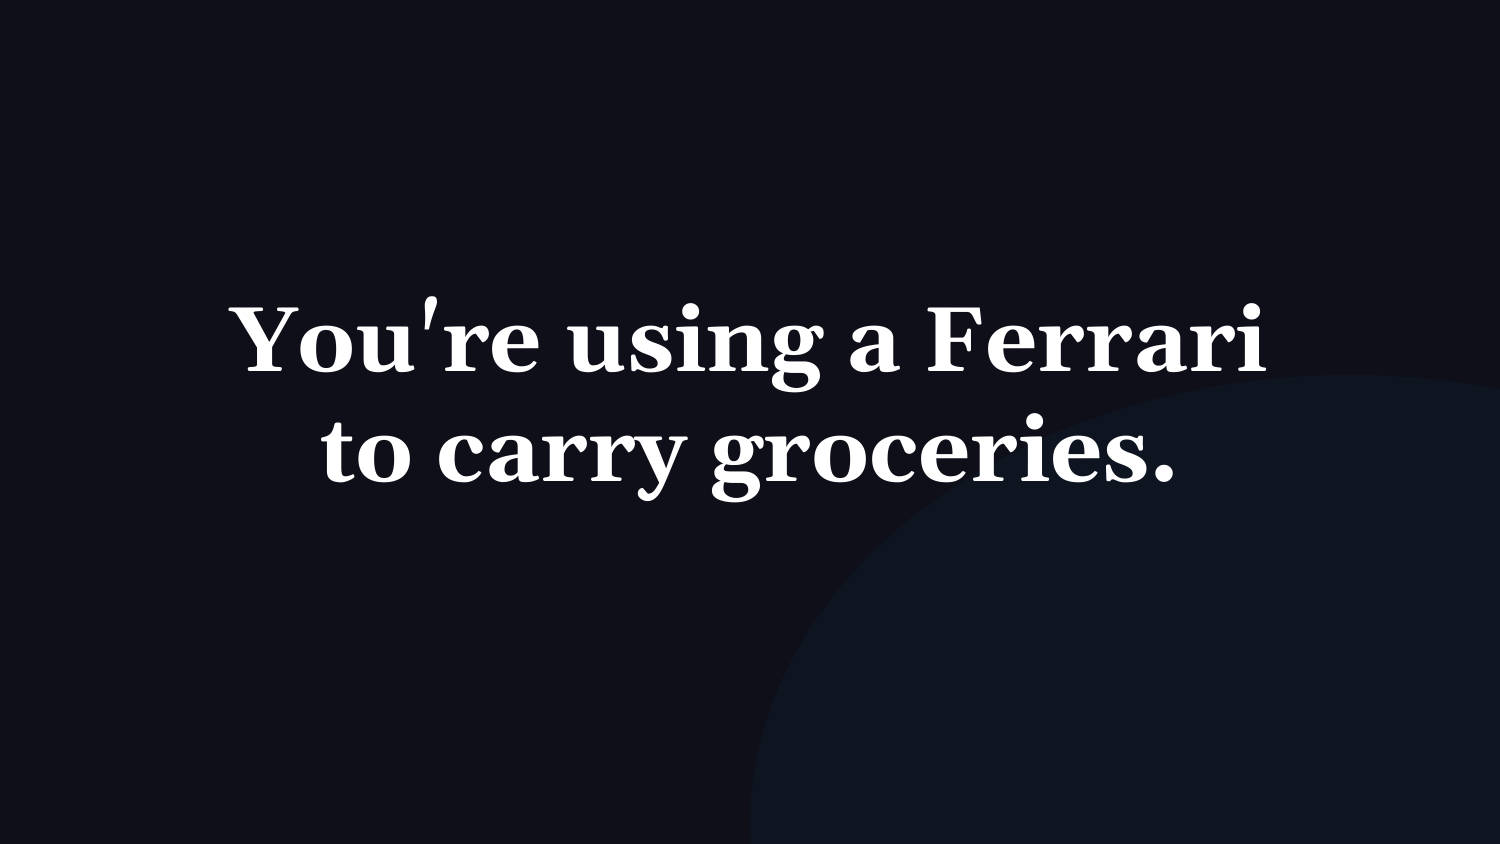

You're using a Ferrari
to carry groceries.